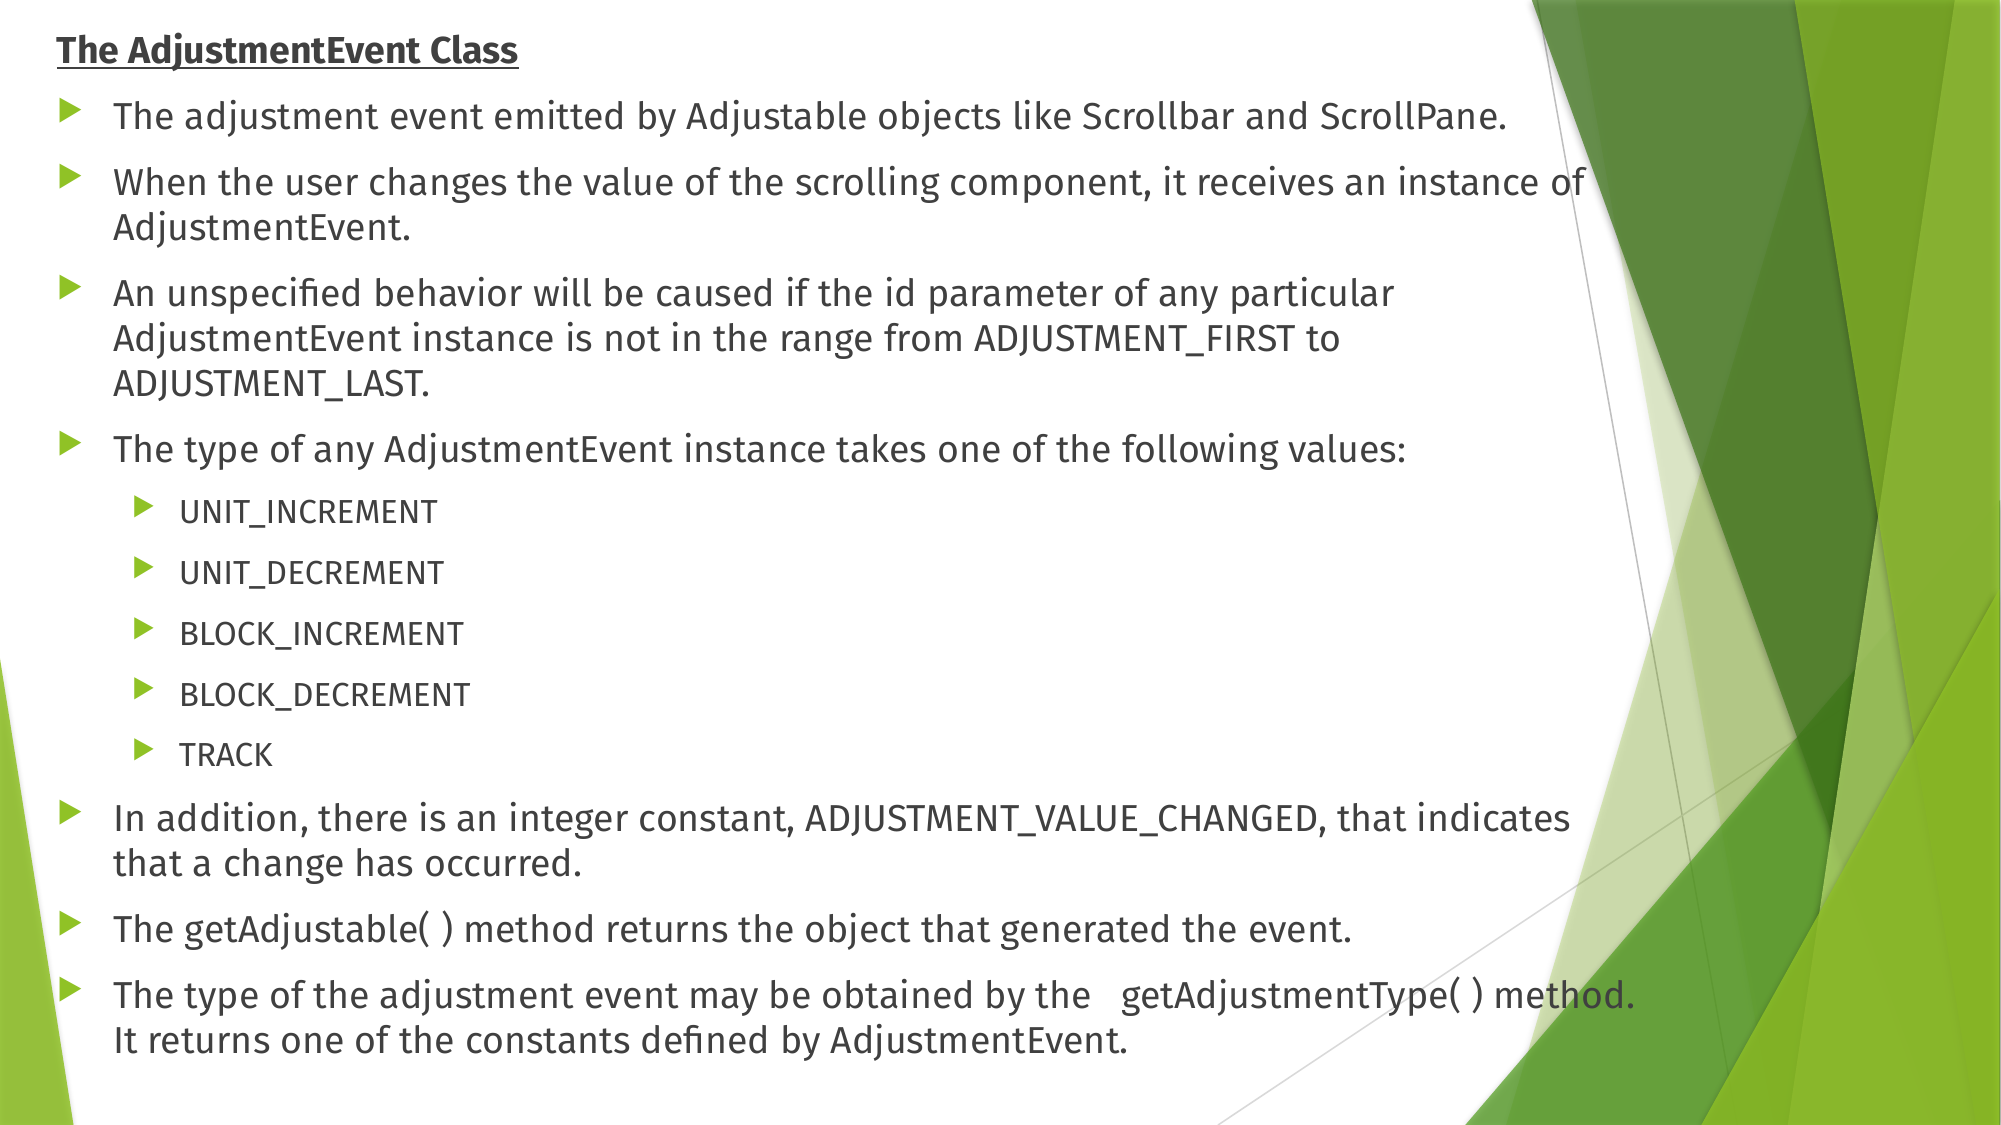

The AdjustmentEvent Class
The adjustment event emitted by Adjustable objects like Scrollbar and ScrollPane.
When the user changes the value of the scrolling component, it receives an instance of AdjustmentEvent.
An unspecified behavior will be caused if the id parameter of any particular AdjustmentEvent instance is not in the range from ADJUSTMENT_FIRST to ADJUSTMENT_LAST.
The type of any AdjustmentEvent instance takes one of the following values:
UNIT_INCREMENT
UNIT_DECREMENT
BLOCK_INCREMENT
BLOCK_DECREMENT
TRACK
In addition, there is an integer constant, ADJUSTMENT_VALUE_CHANGED, that indicates that a change has occurred.
The getAdjustable( ) method returns the object that generated the event.
The type of the adjustment event may be obtained by the   getAdjustmentType( ) method. It returns one of the constants defined by AdjustmentEvent.